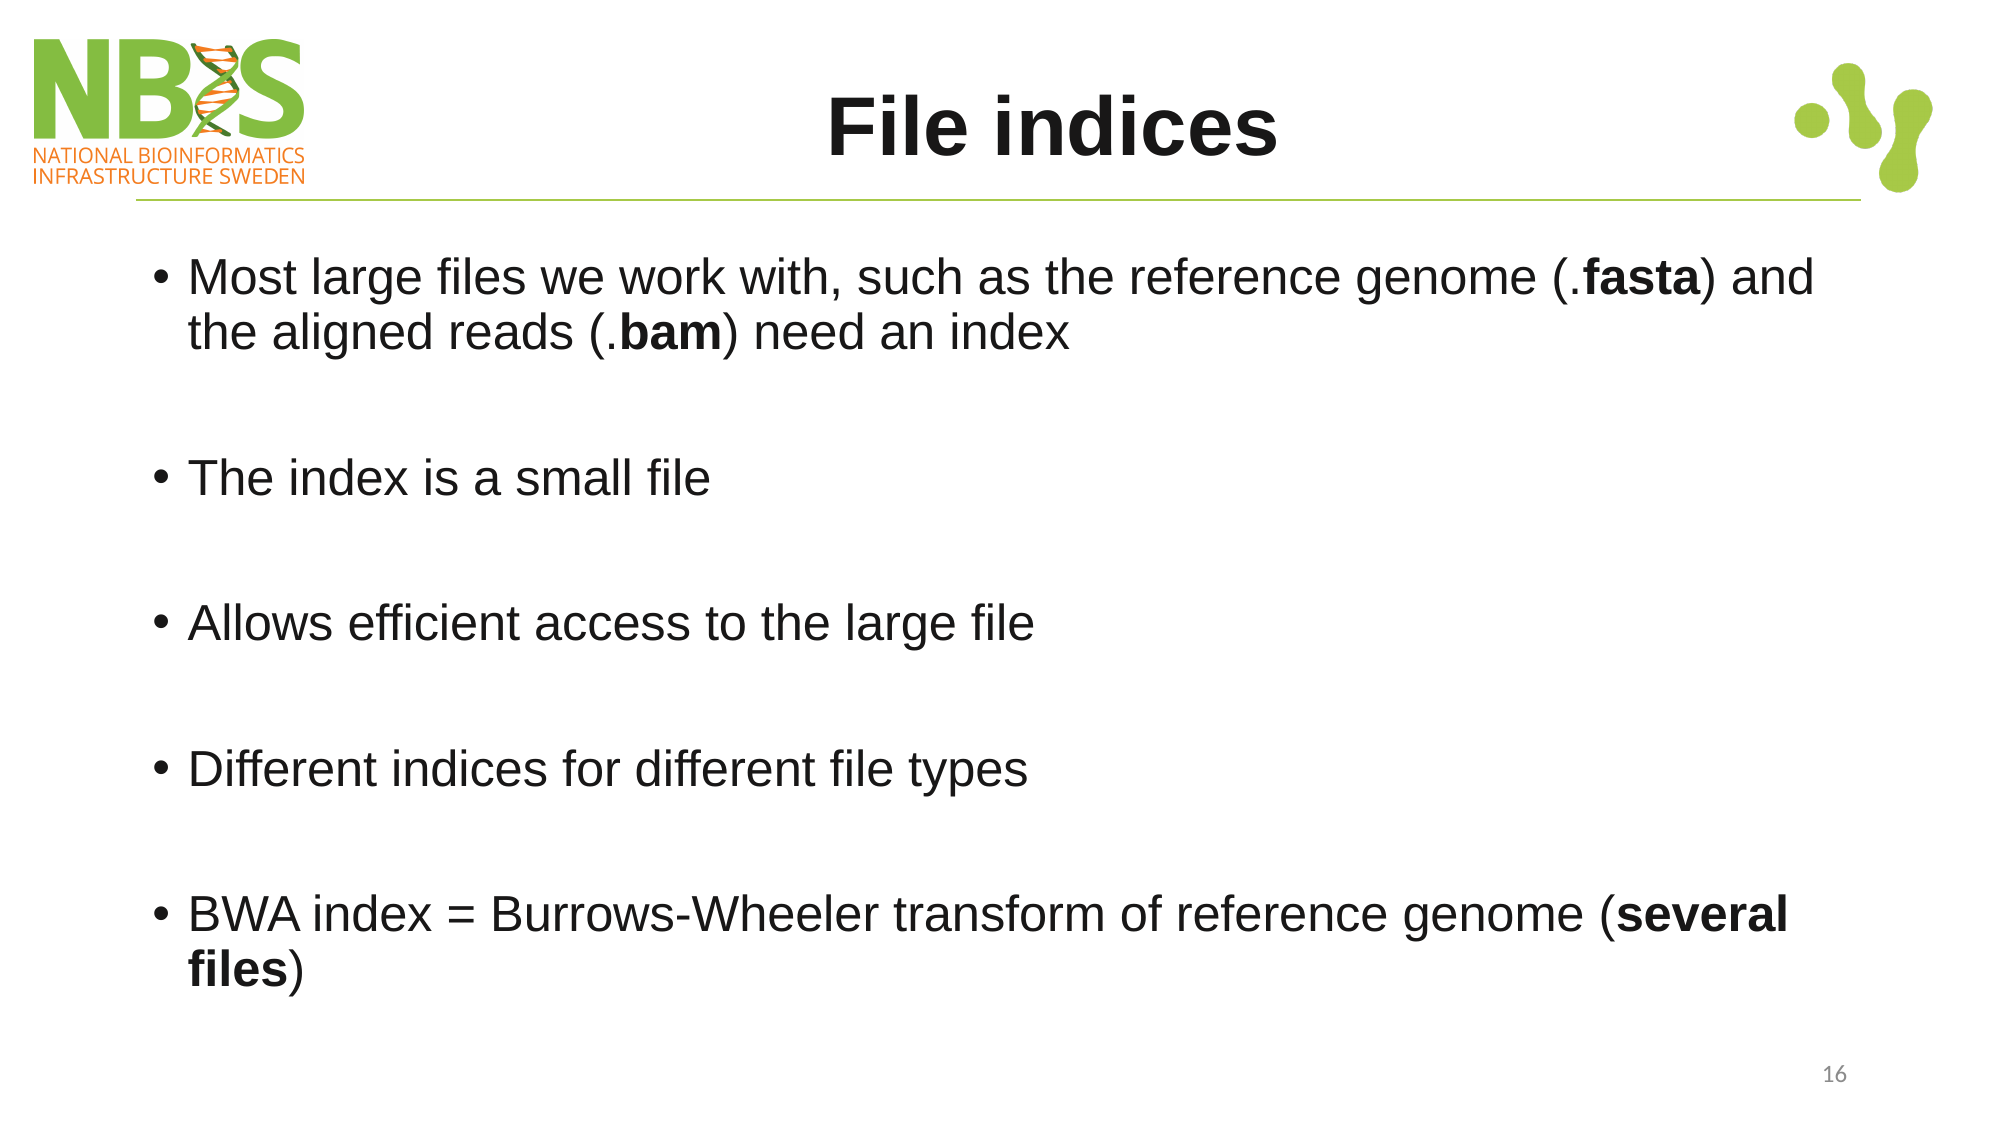

# File indices
Most large files we work with, such as the reference genome (.fasta) and the aligned reads (.bam) need an index

The index is a small file

Allows efficient access to the large file

Different indices for different file types

BWA index = Burrows-Wheeler transform of reference genome (several files)

16